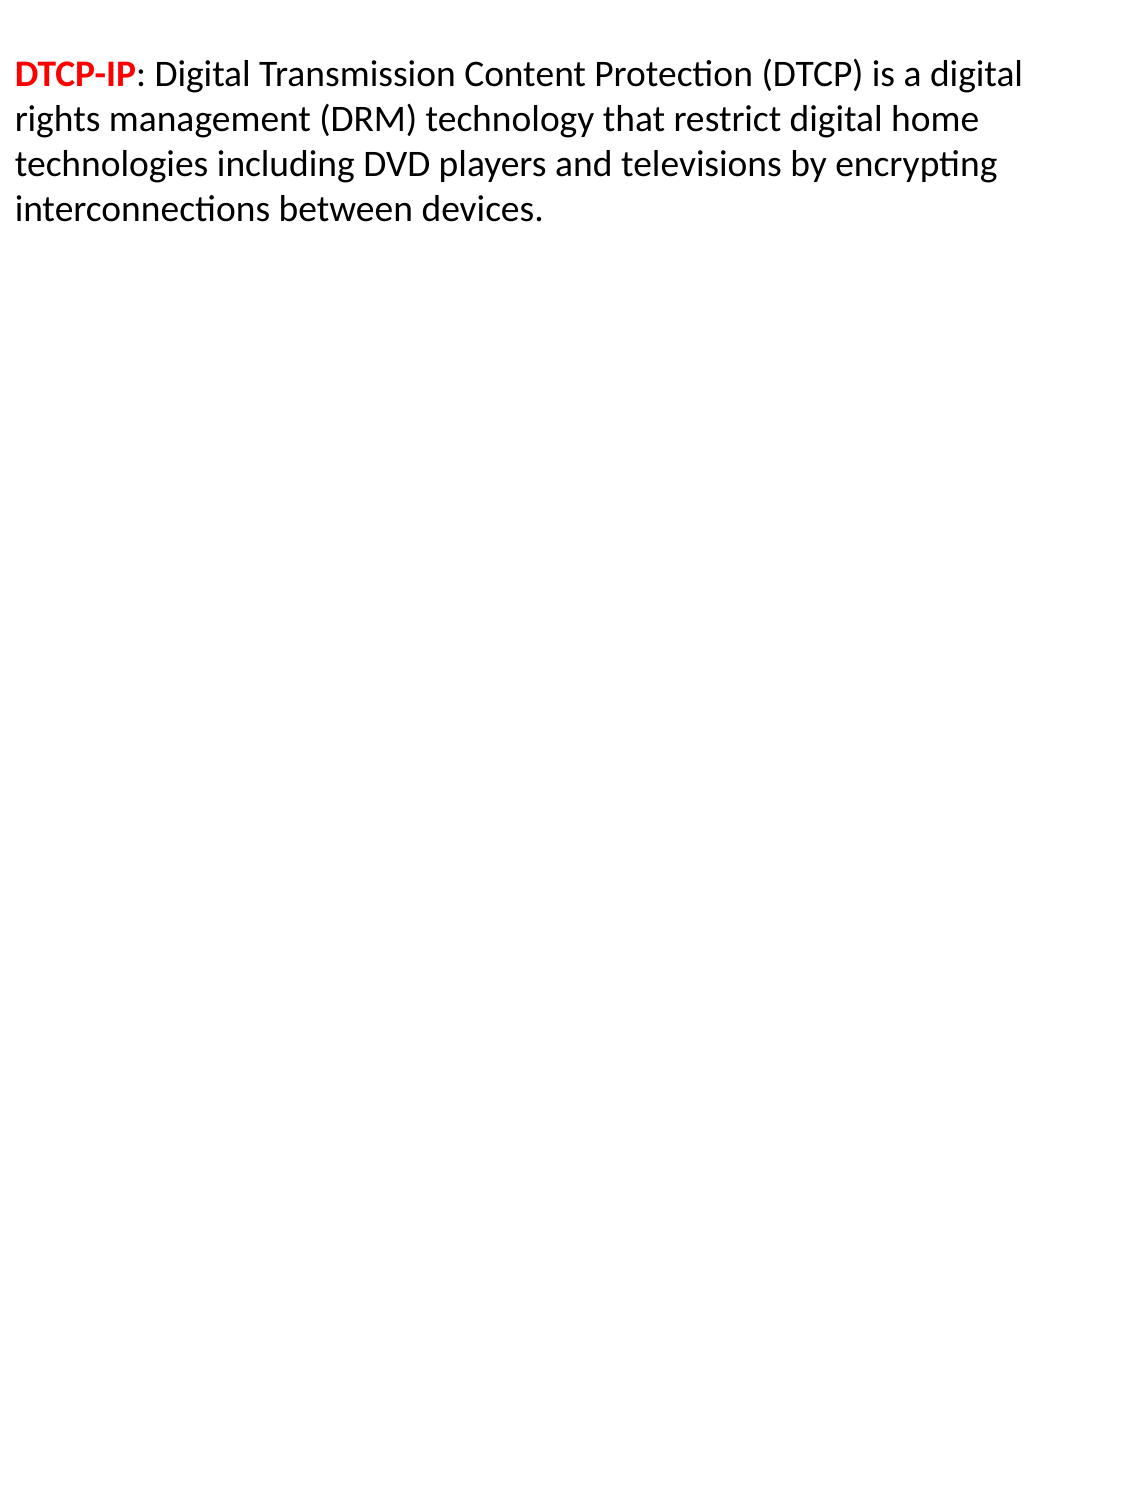

DTCP-IP: Digital Transmission Content Protection (DTCP) is a digital rights management (DRM) technology that restrict digital home technologies including DVD players and televisions by encrypting interconnections between devices.